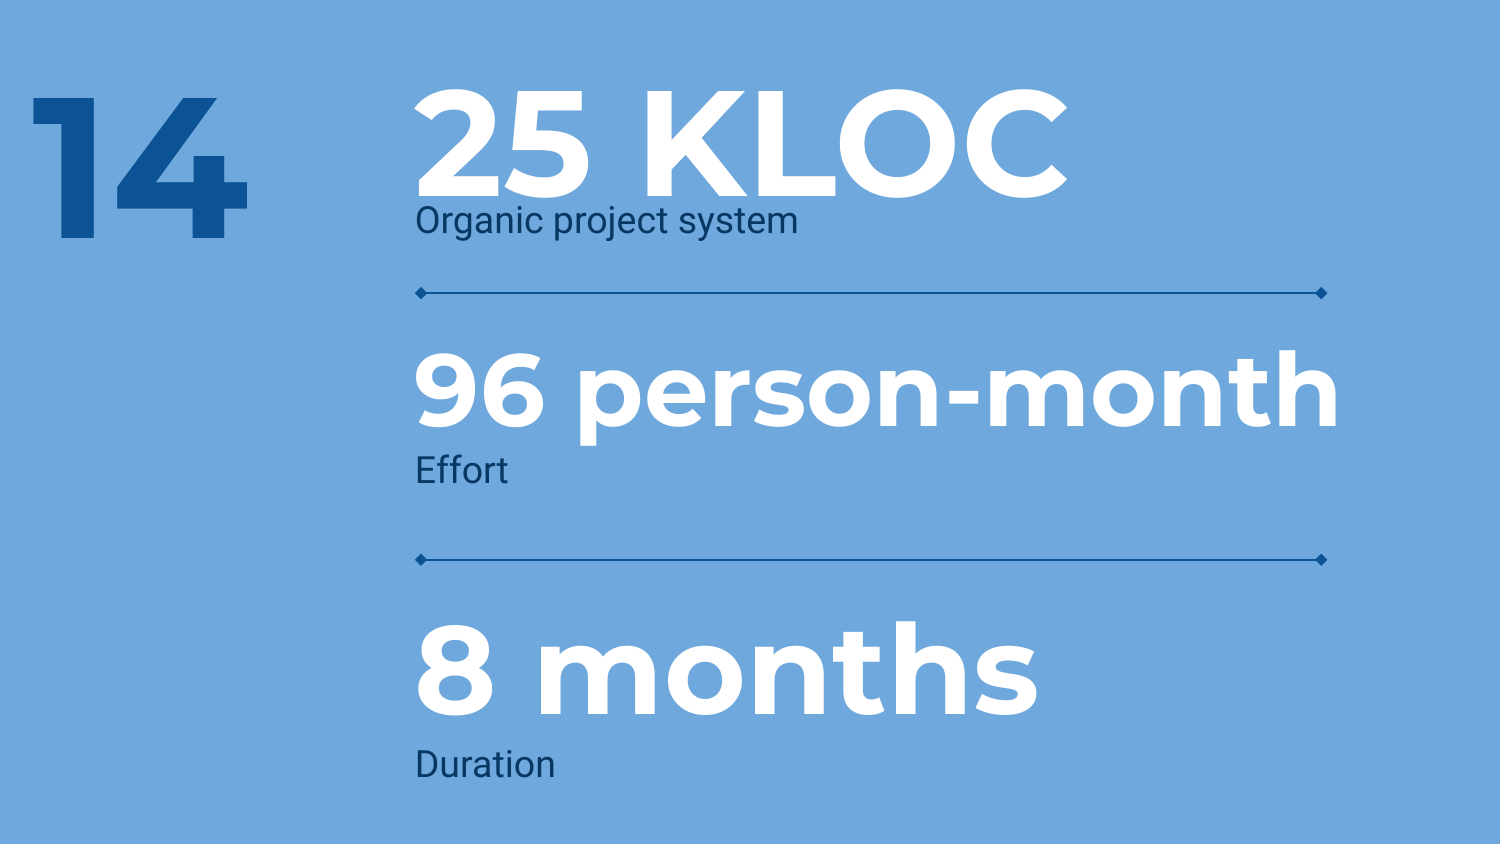

14
25 KLOC
Organic project system
96 person-month
Effort
8 months
Duration